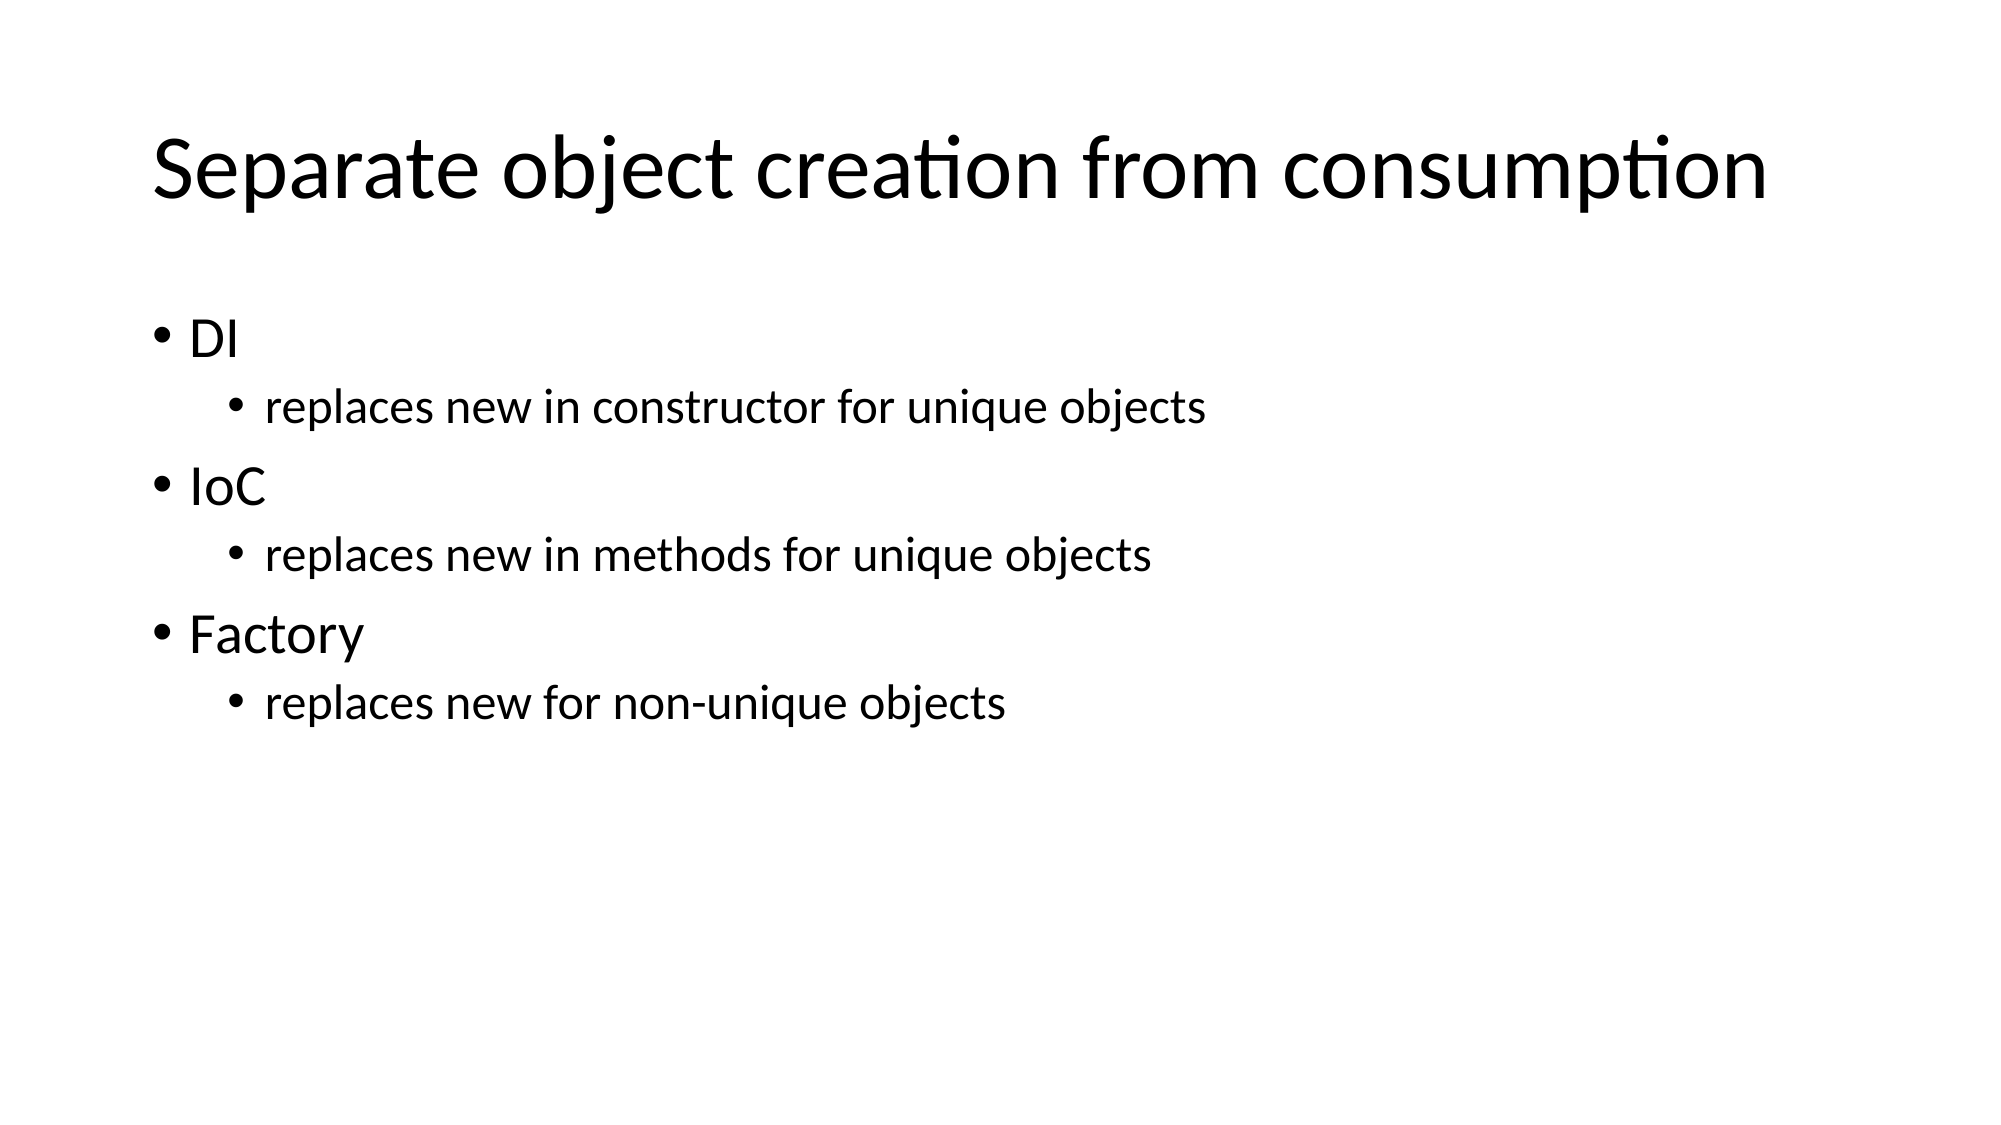

# Separate object creation from consumption
DI
replaces new in constructor for unique objects
IoC
replaces new in methods for unique objects
Factory
replaces new for non-unique objects